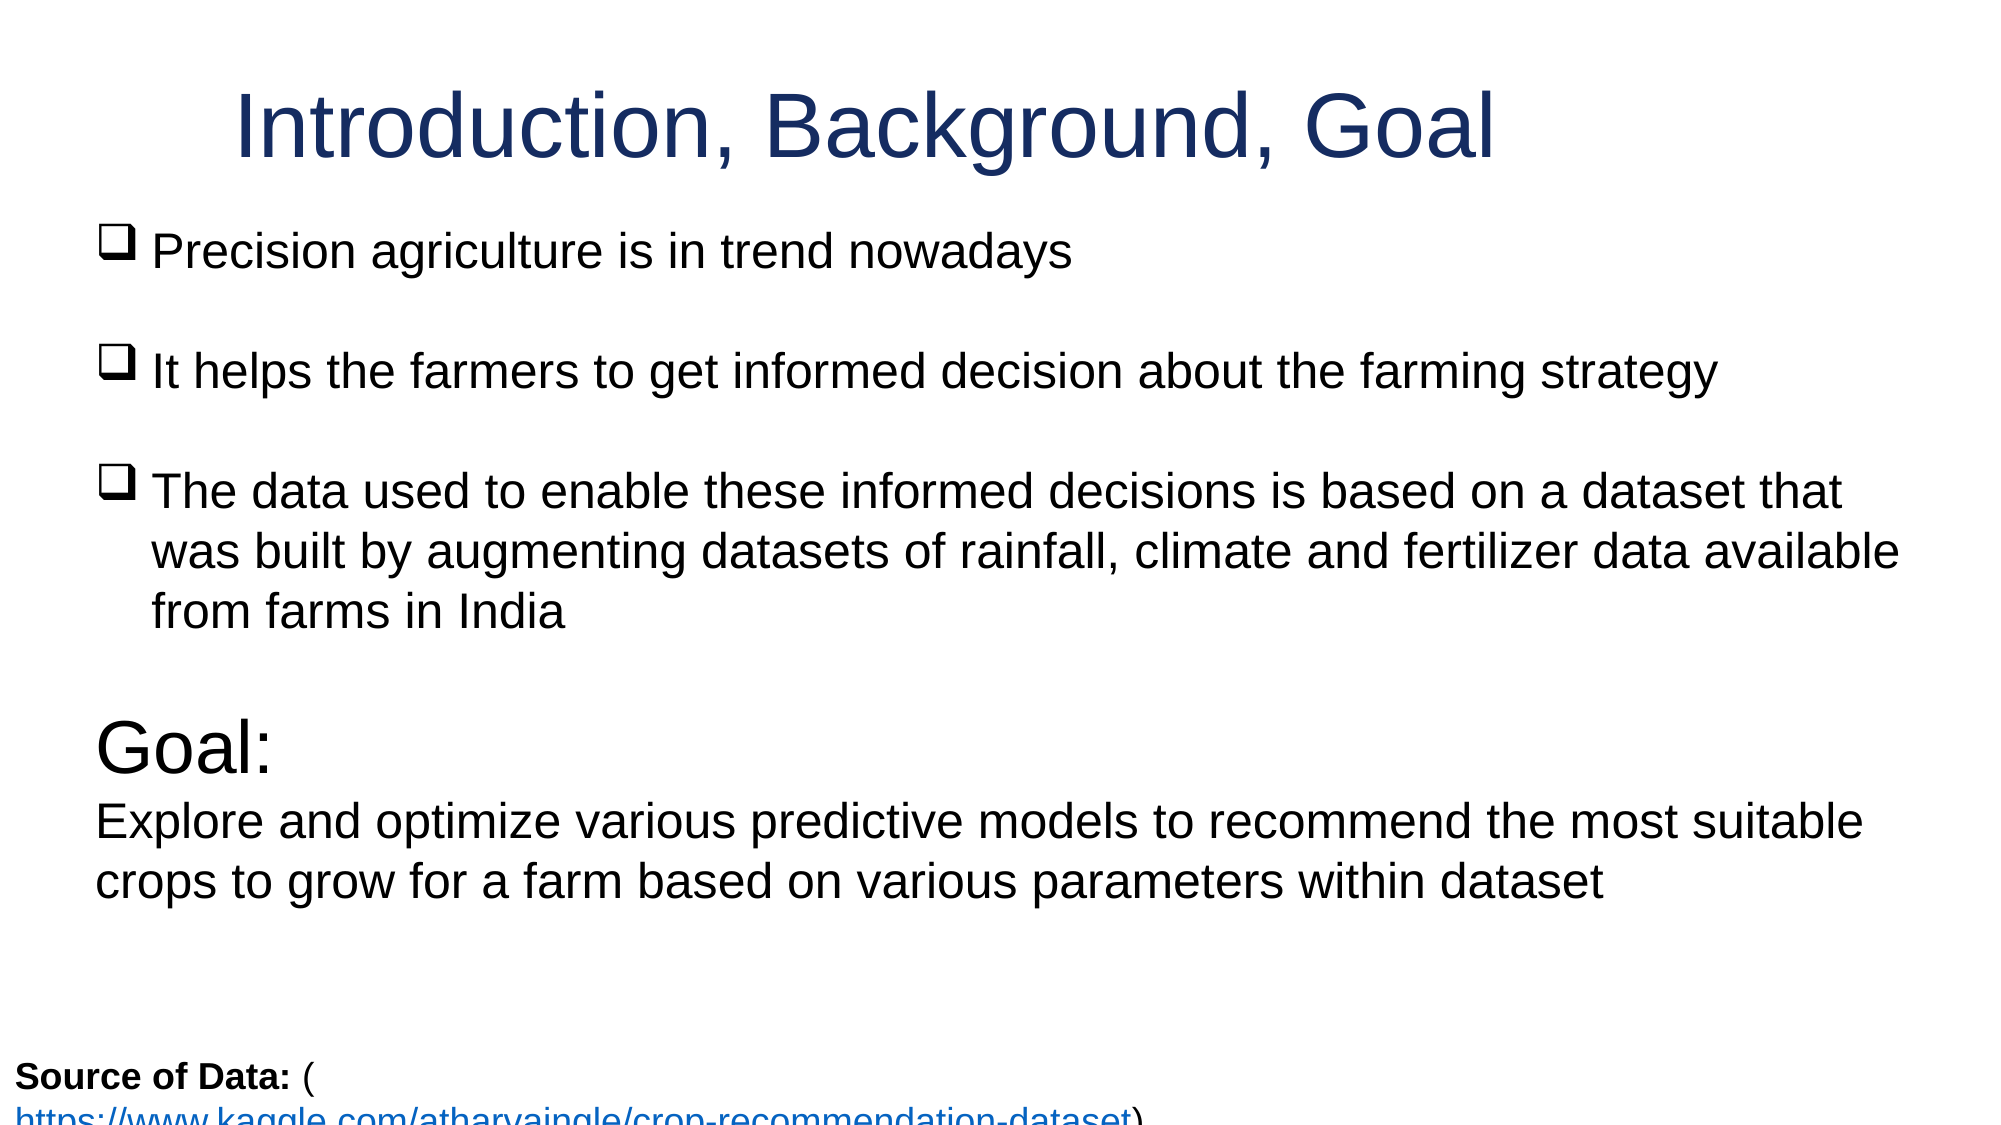

# Introduction, Background, Goal
Precision agriculture is in trend nowadays

It helps the farmers to get informed decision about the farming strategy

The data used to enable these informed decisions is based on a dataset that was built by augmenting datasets of rainfall, climate and fertilizer data available from farms in India

Goal:
Explore and optimize various predictive models to recommend the most suitable crops to grow for a farm based on various parameters within dataset
Source of Data: (https://www.kaggle.com/atharvaingle/crop-recommendation-dataset)